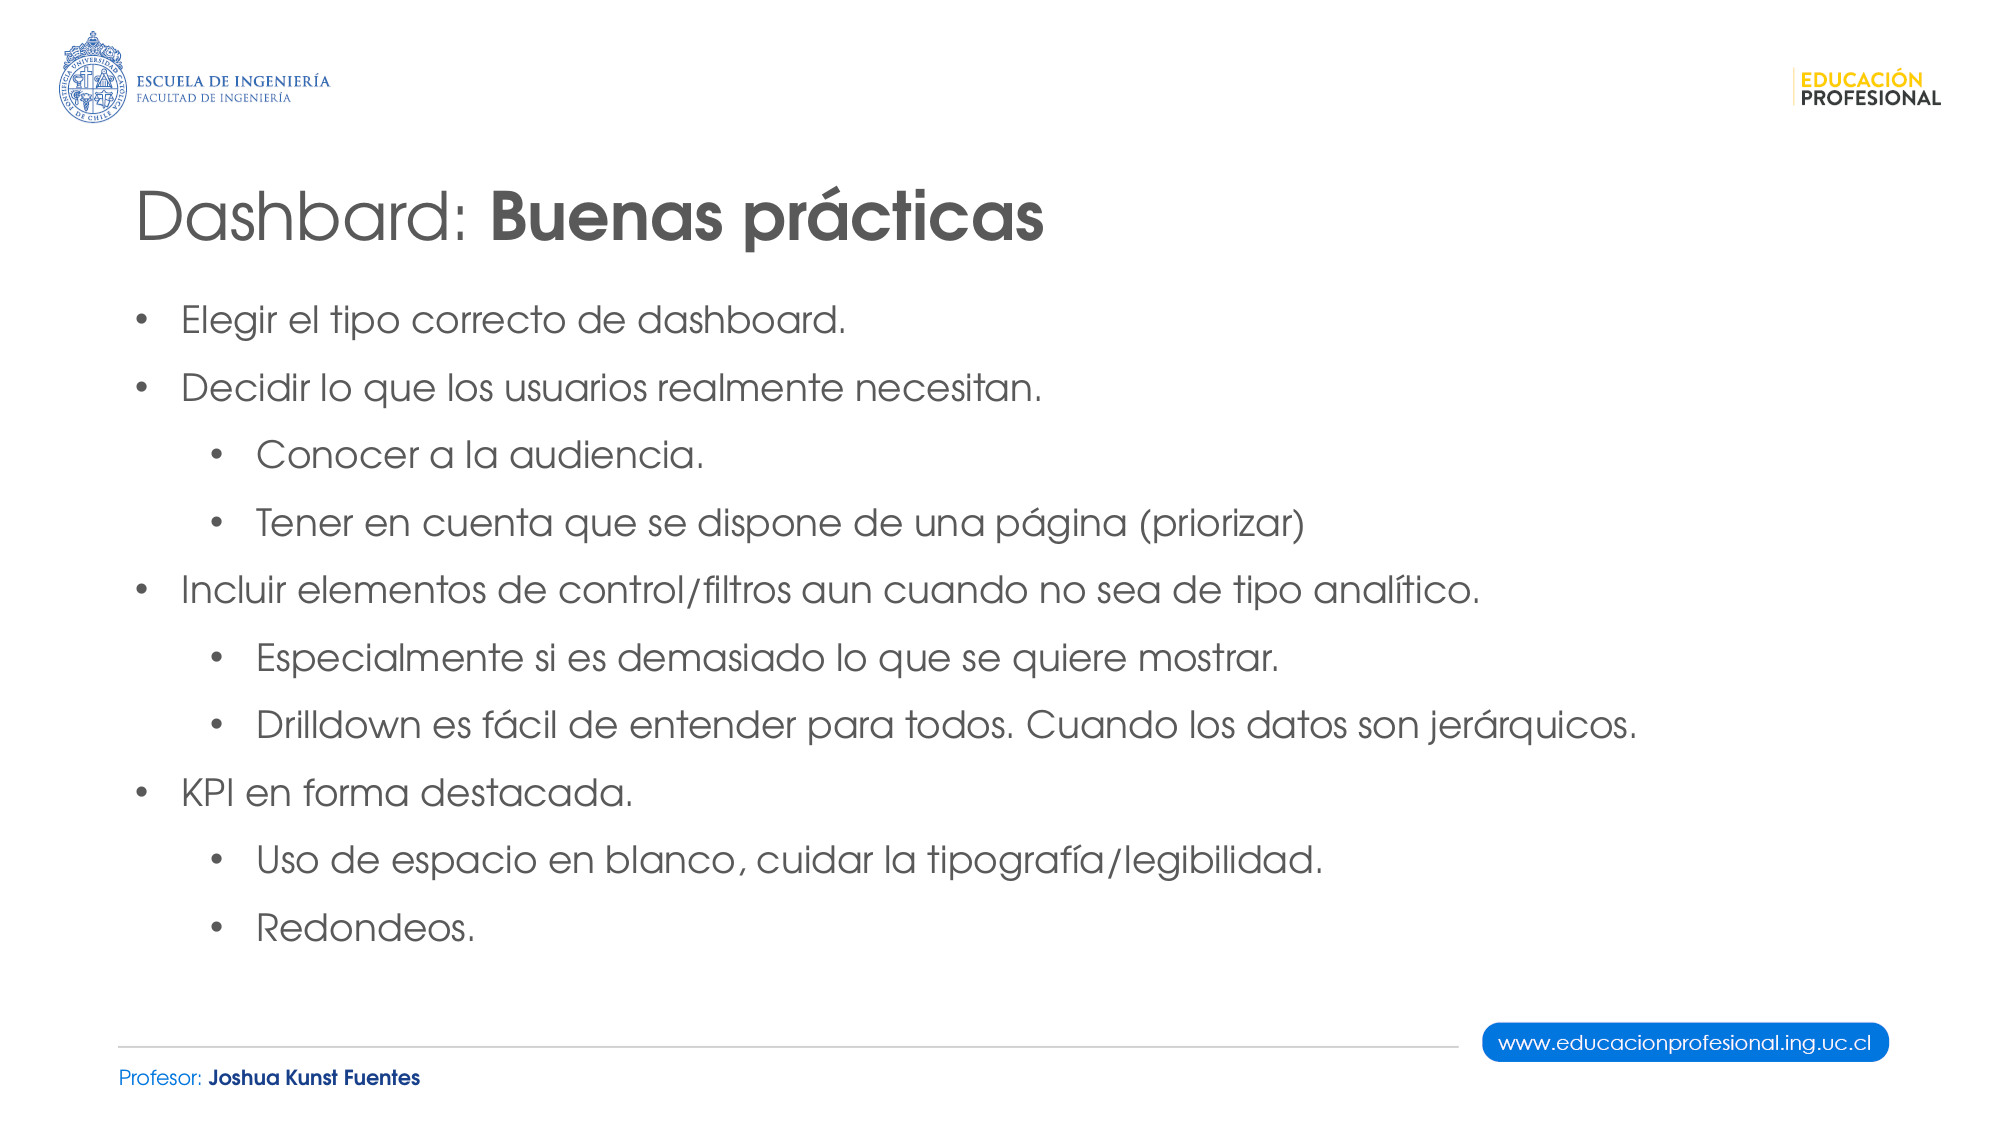

Dashbard: Buenas prácticas
Elegir el tipo correcto de dashboard.
Decidir lo que los usuarios realmente necesitan.
Conocer a la audiencia.
Tener en cuenta que se dispone de una página (priorizar)
Incluir elementos de control/filtros aun cuando no sea de tipo analítico.
Especialmente si es demasiado lo que se quiere mostrar.
Drilldown es fácil de entender para todos. Cuando los datos son jerárquicos.
KPI en forma destacada.
Uso de espacio en blanco, cuidar la tipografía/legibilidad.
Redondeos.